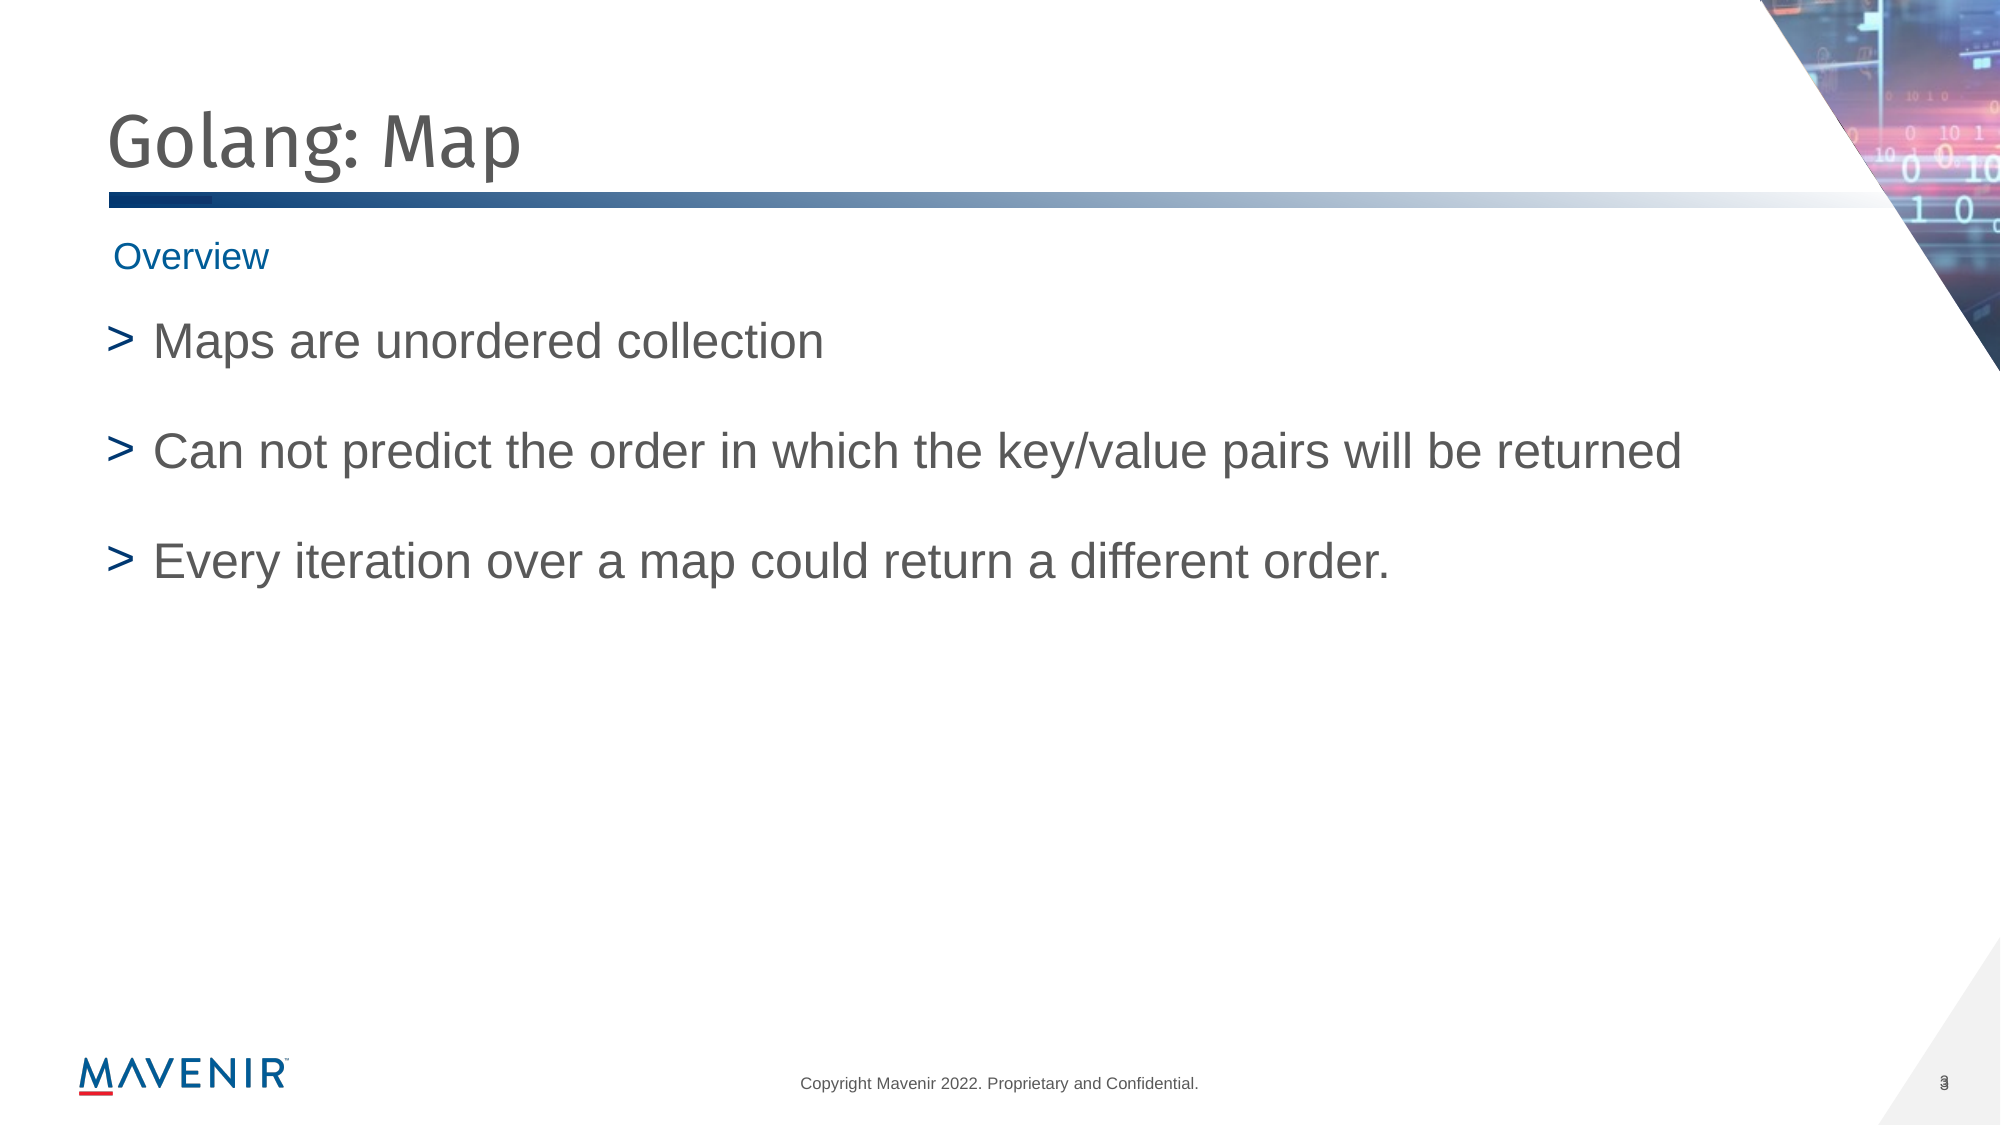

# Golang: Map

Overview

Maps are unordered collection
Can not predict the order in which the key/value pairs will be returned
Every iteration over a map could return a different order.

3